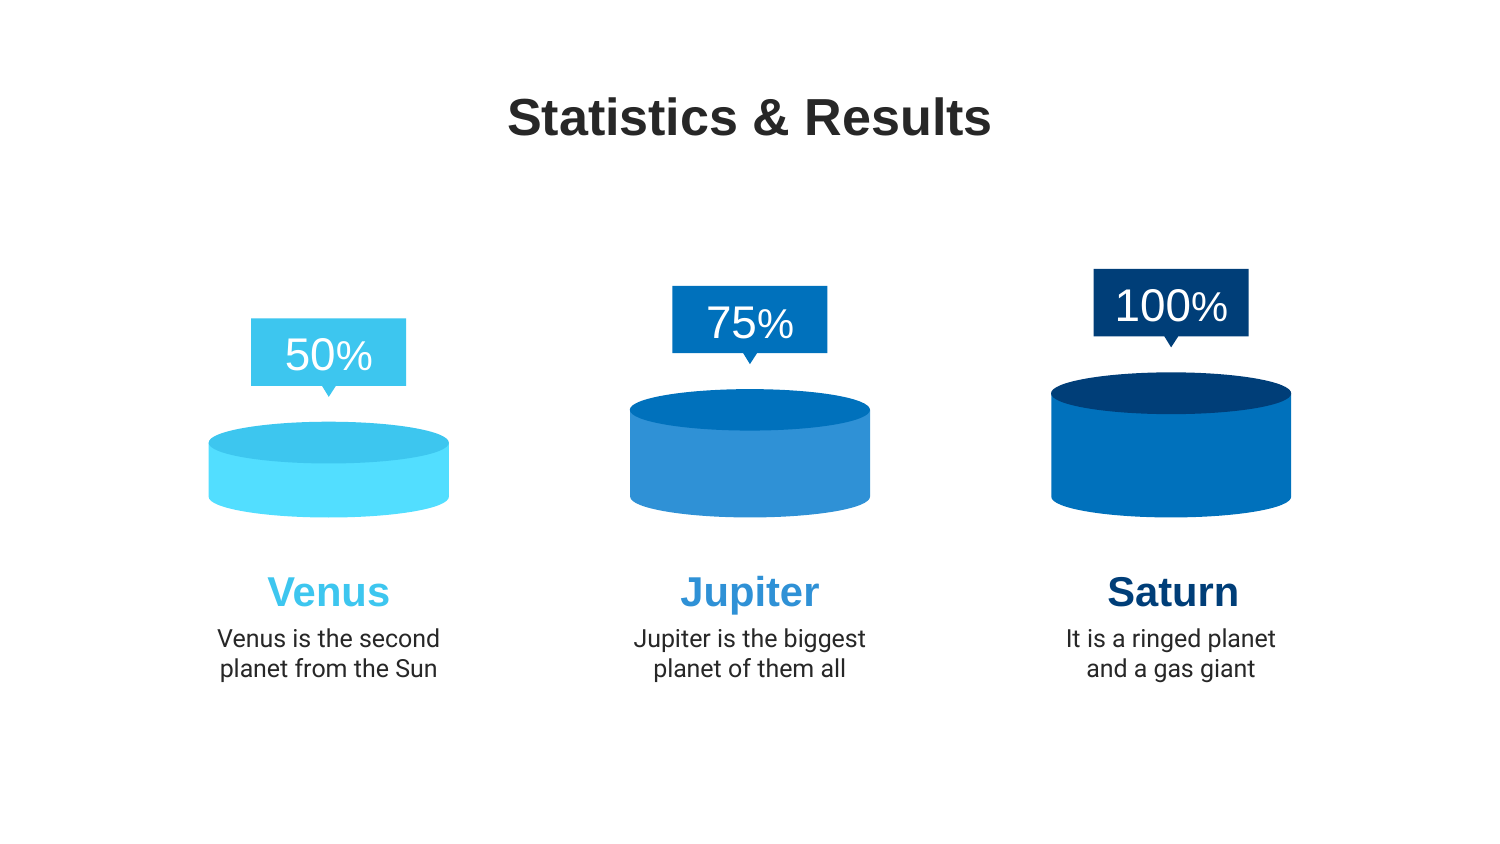

# Statistics & Results

100%

75%

50%

Venus
Saturn
Jupiter
Venus is the second planet from the Sun

It is a ringed planet and a gas giant
Jupiter is the biggest planet of them all